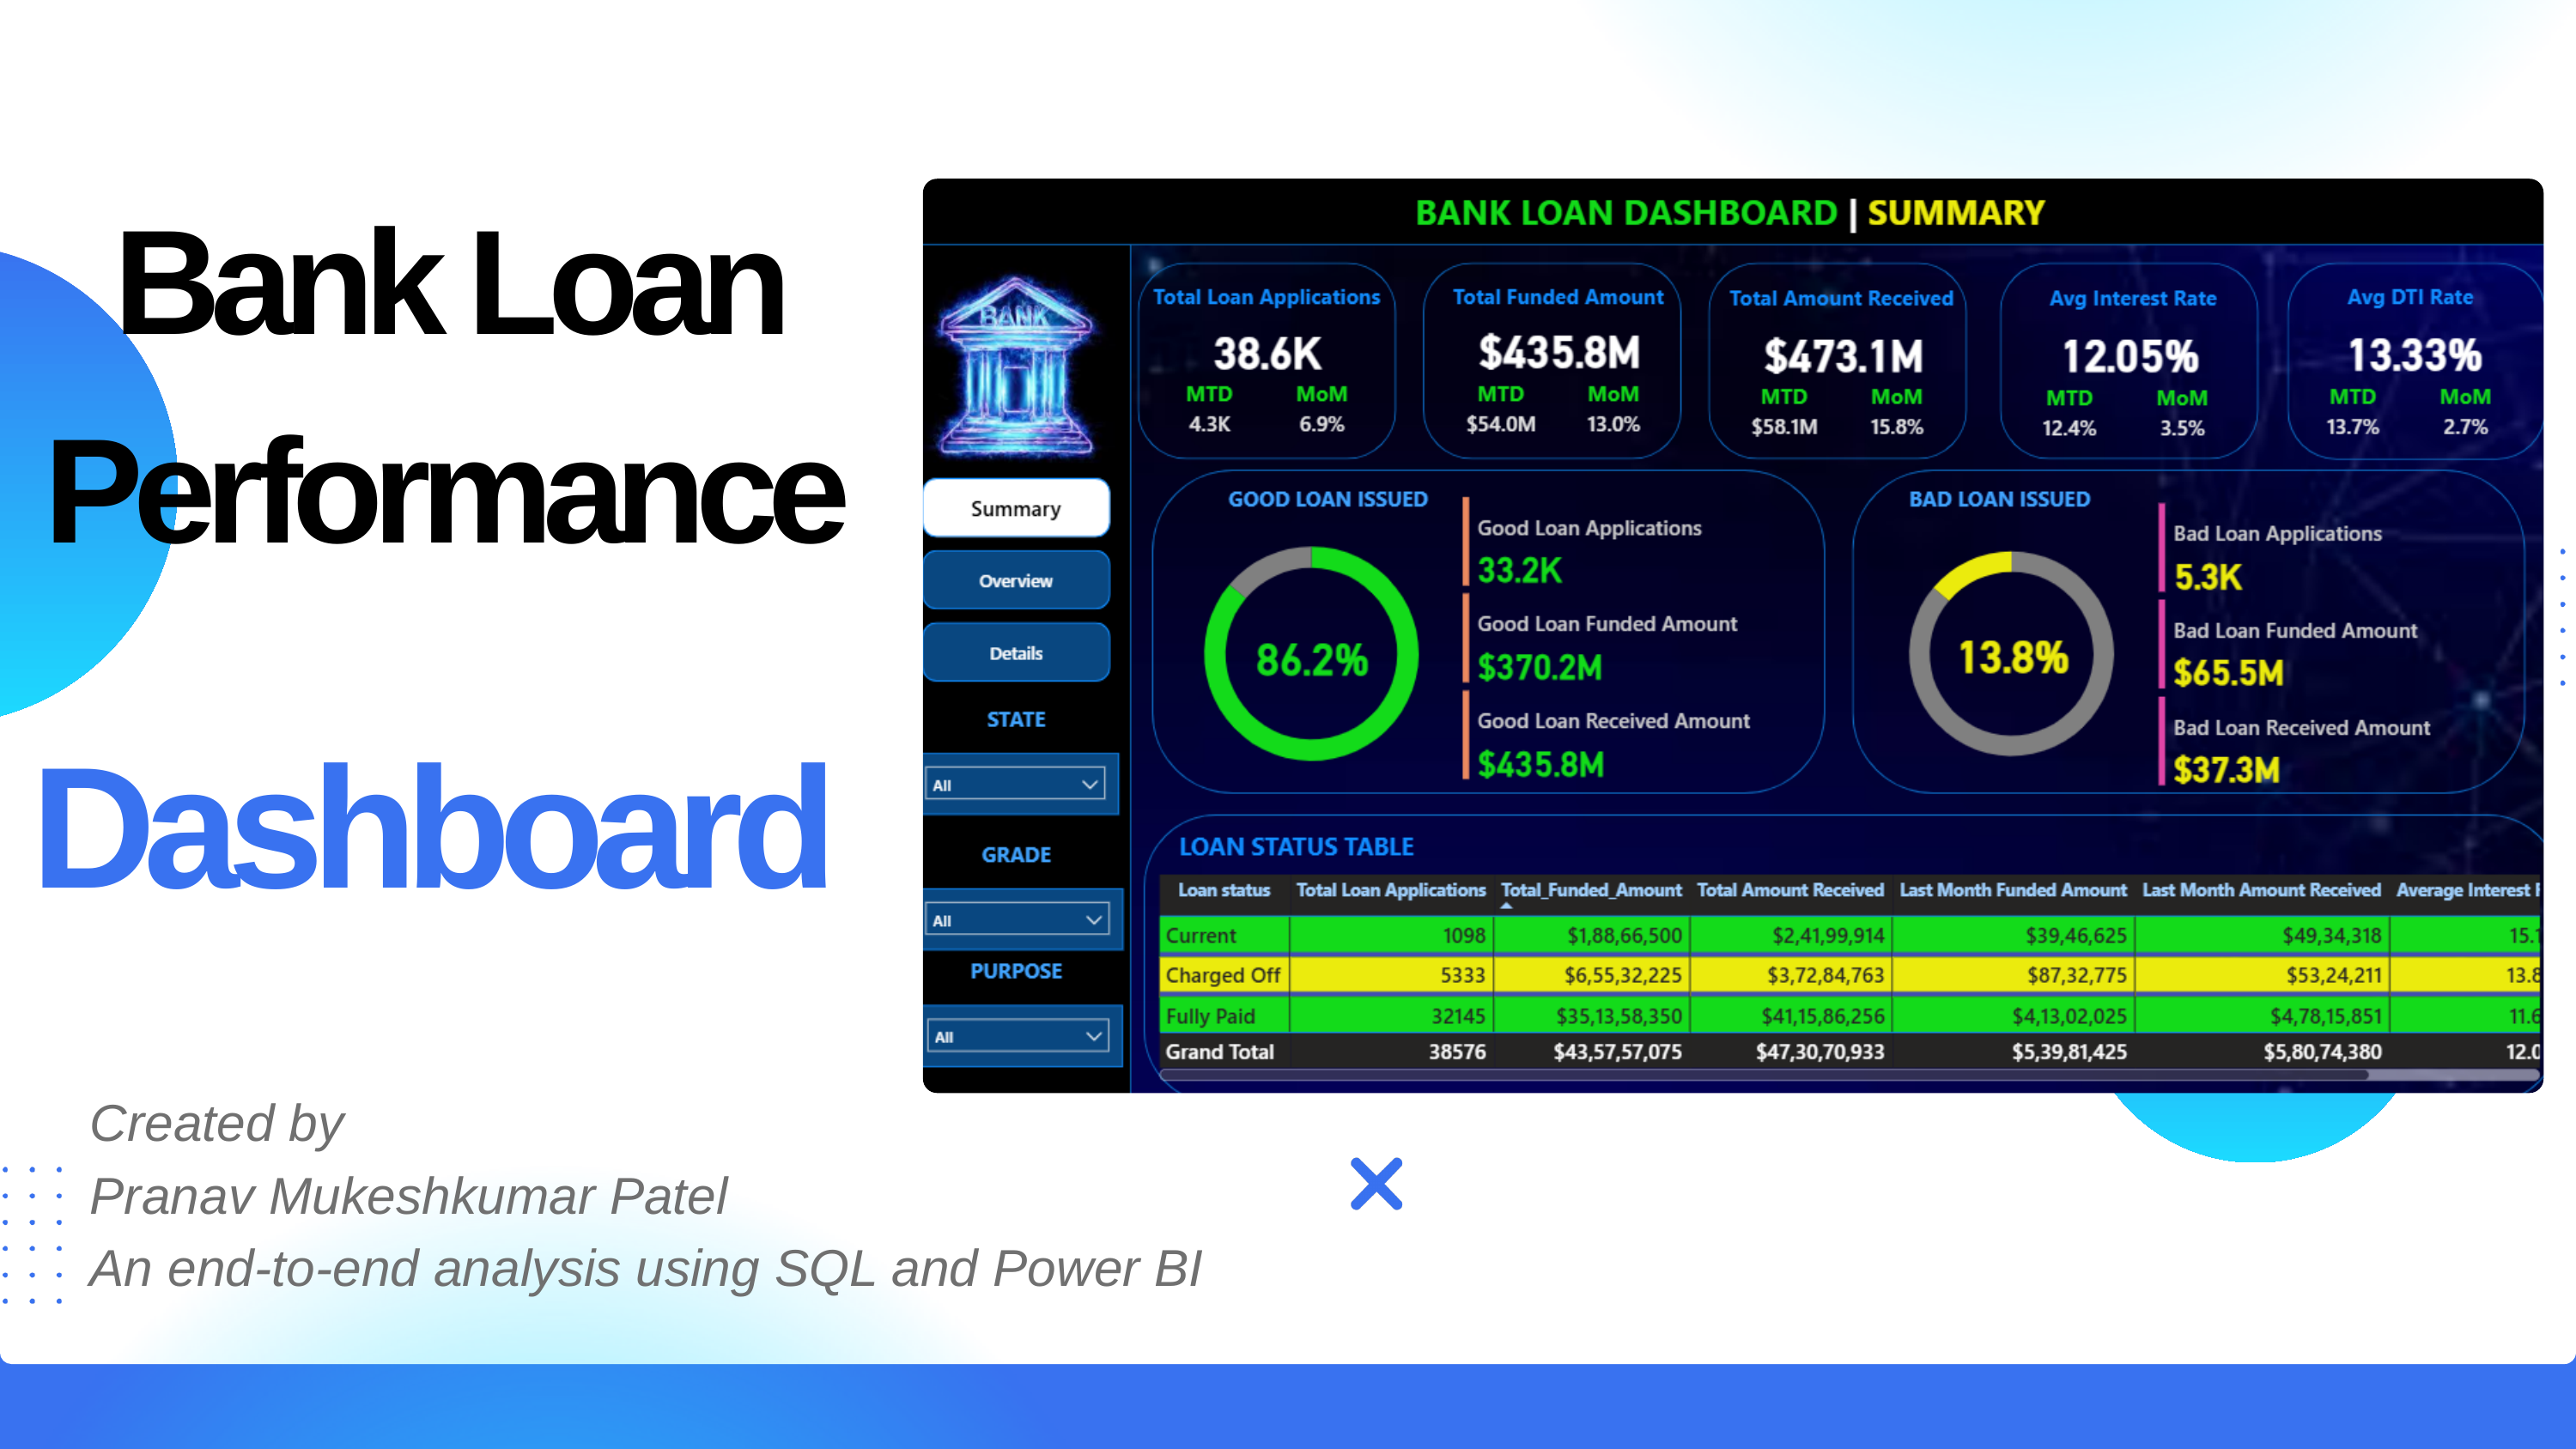

Bank Loan Performance

Dashboard

Created by
Pranav Mukeshkumar Patel
An end-to-end analysis using SQL and Power BI